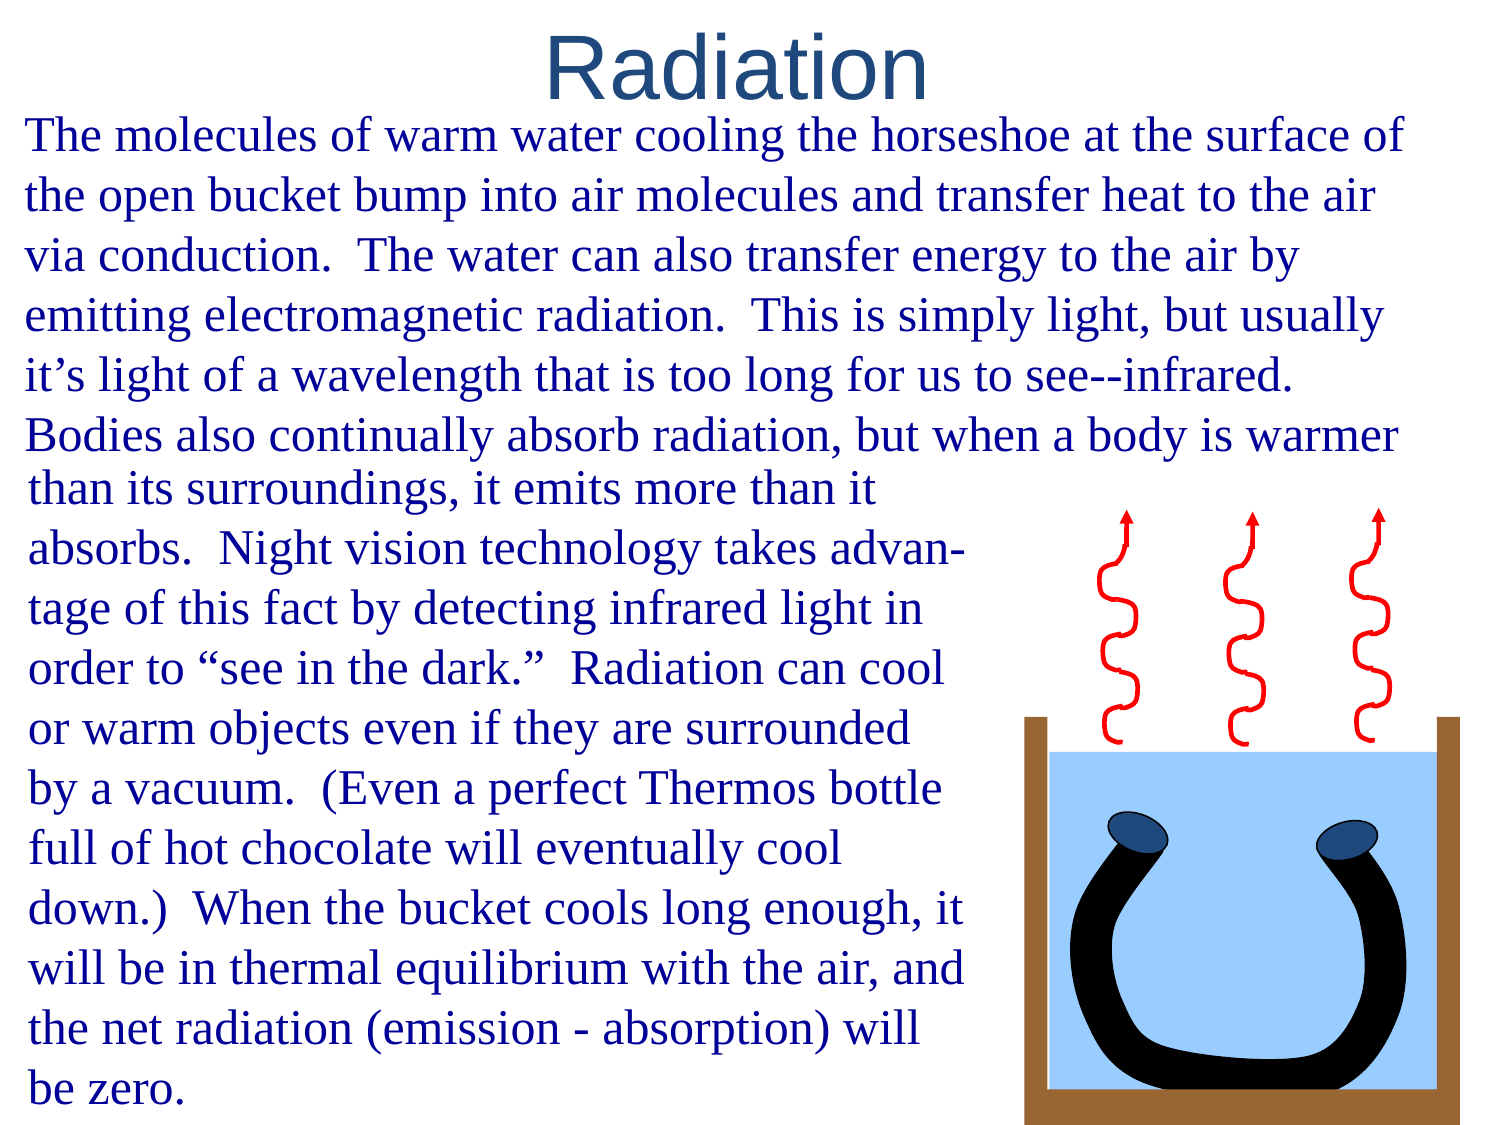

Radiation
The molecules of warm water cooling the horseshoe at the surface of the open bucket bump into air molecules and transfer heat to the air via conduction.  The water can also transfer energy to the air by emitting electromagnetic radiation.  This is simply light, but usually it’s light of a wavelength that is too long for us to see--infrared.  Bodies also continually absorb radiation, but when a body is warmer
than its surroundings, it emits more than it absorbs.  Night vision technology takes advan-tage of this fact by detecting infrared light in order to “see in the dark.”  Radiation can cool or warm objects even if they are surrounded by a vacuum.  (Even a perfect Thermos bottle full of hot chocolate will eventually cool down.)  When the bucket cools long enough, it will be in thermal equilibrium with the air, and the net radiation (emission - absorption) will be zero.